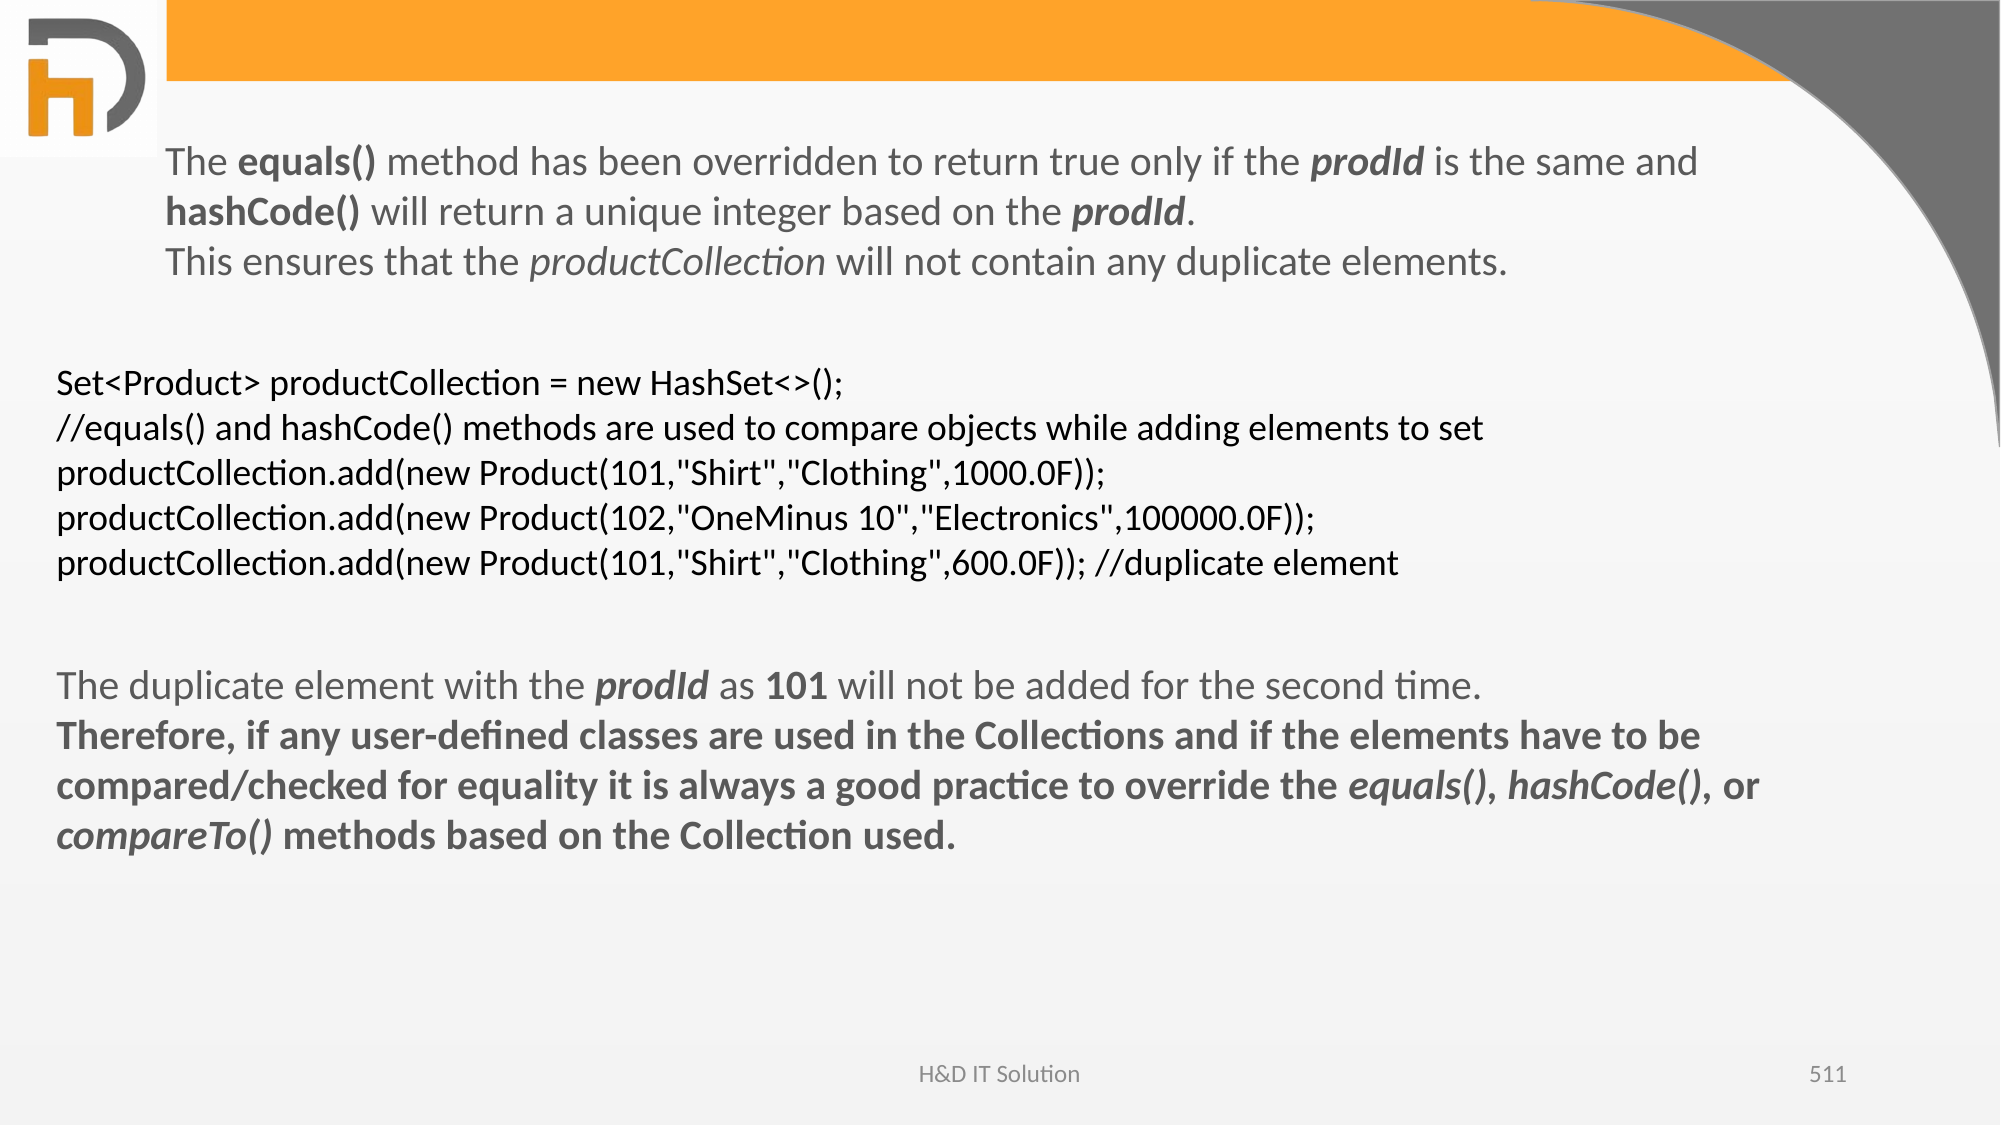

The equals() method has been overridden to return true only if the prodId is the same and hashCode() will return a unique integer based on the prodId.
This ensures that the productCollection will not contain any duplicate elements.
Set<Product> productCollection = new HashSet<>();
//equals() and hashCode() methods are used to compare objects while adding elements to set
productCollection.add(new Product(101,"Shirt","Clothing",1000.0F));
productCollection.add(new Product(102,"OneMinus 10","Electronics",100000.0F));
productCollection.add(new Product(101,"Shirt","Clothing",600.0F)); //duplicate element
The duplicate element with the prodId as 101 will not be added for the second time.
Therefore, if any user-defined classes are used in the Collections and if the elements have to be compared/checked for equality it is always a good practice to override the equals(), hashCode(), or compareTo() methods based on the Collection used.

H&D IT Solution
511